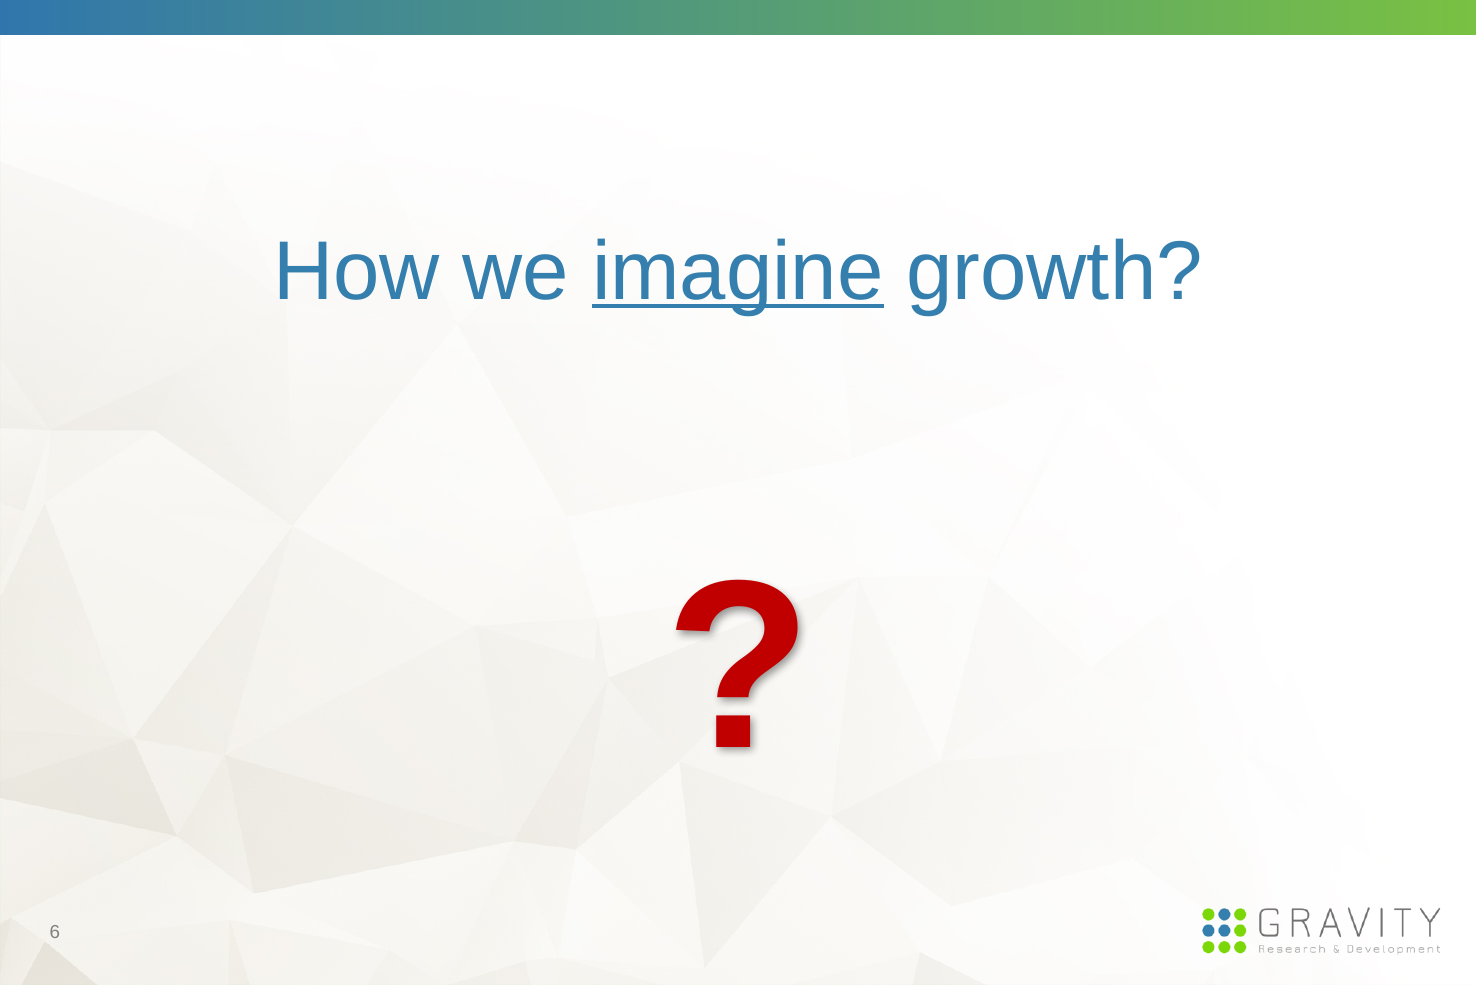

# How we imagine growth?
?
6